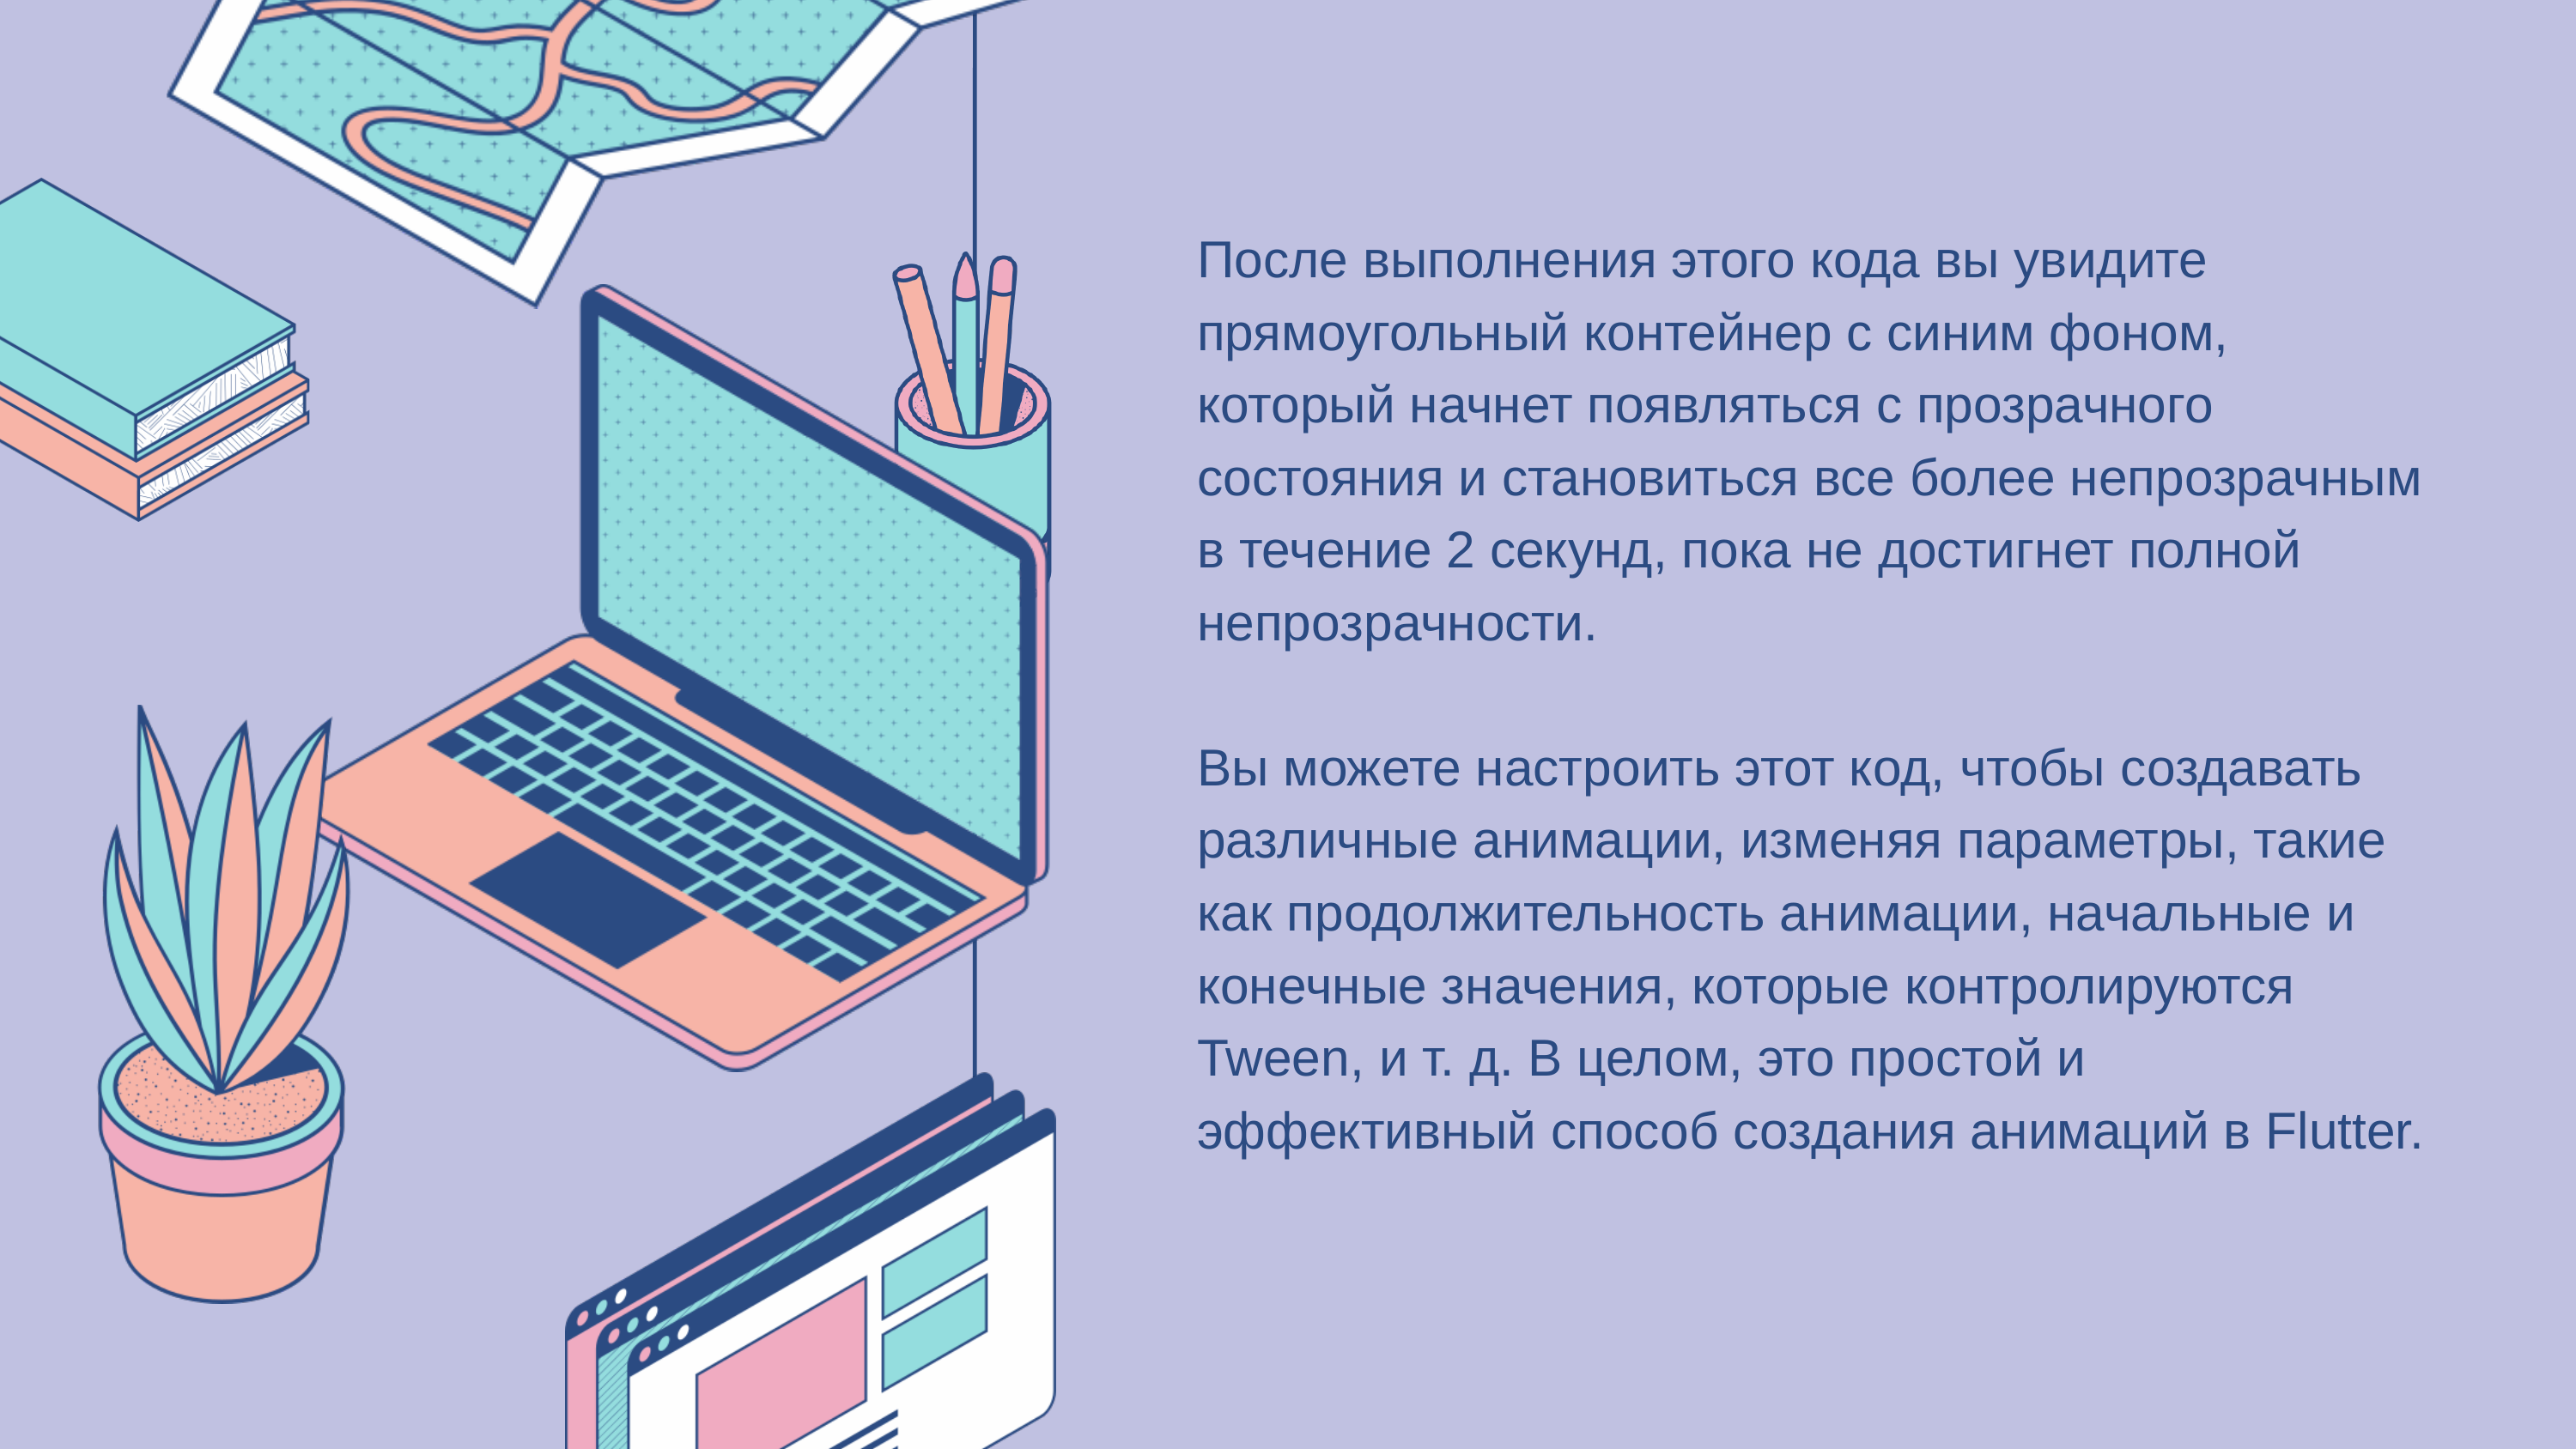

После выполнения этого кода вы увидите прямоугольный контейнер с синим фоном, который начнет появляться с прозрачного состояния и становиться все более непрозрачным в течение 2 секунд, пока не достигнет полной непрозрачности.

Вы можете настроить этот код, чтобы создавать различные анимации, изменяя параметры, такие как продолжительность анимации, начальные и конечные значения, которые контролируются Tween, и т. д. В целом, это простой и эффективный способ создания анимаций в Flutter.